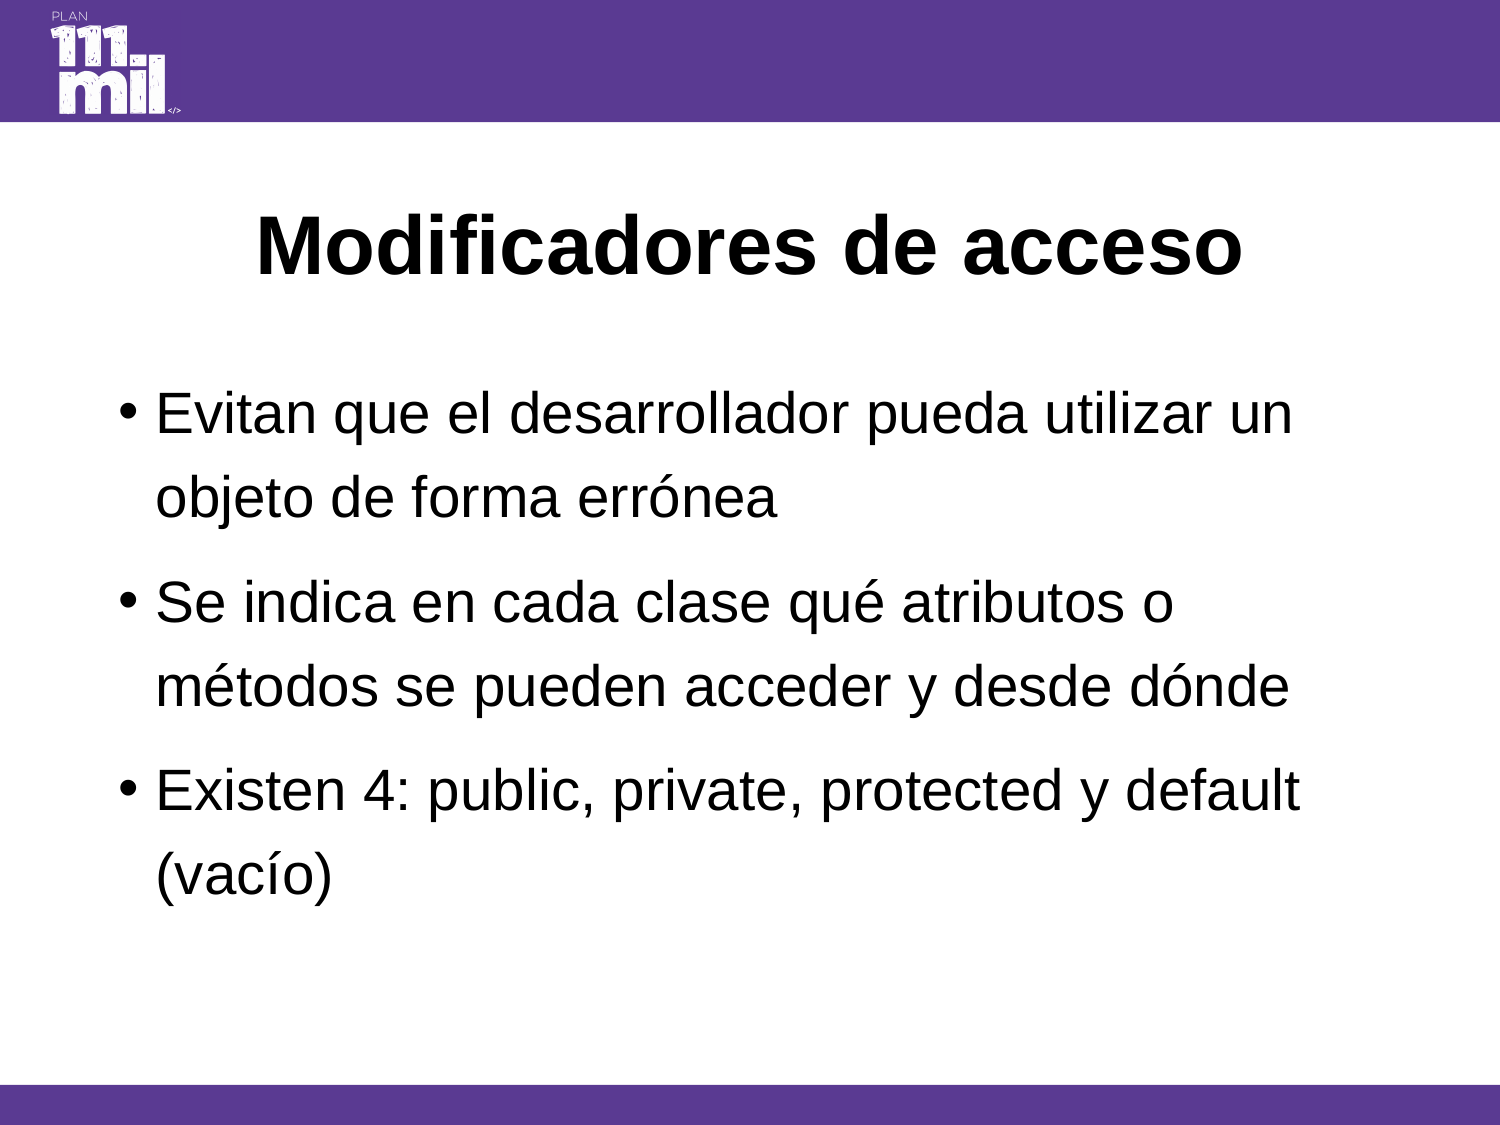

# Modificadores de acceso
Evitan que el desarrollador pueda utilizar un objeto de forma errónea
Se indica en cada clase qué atributos o métodos se pueden acceder y desde dónde
Existen 4: public, private, protected y default (vacío)